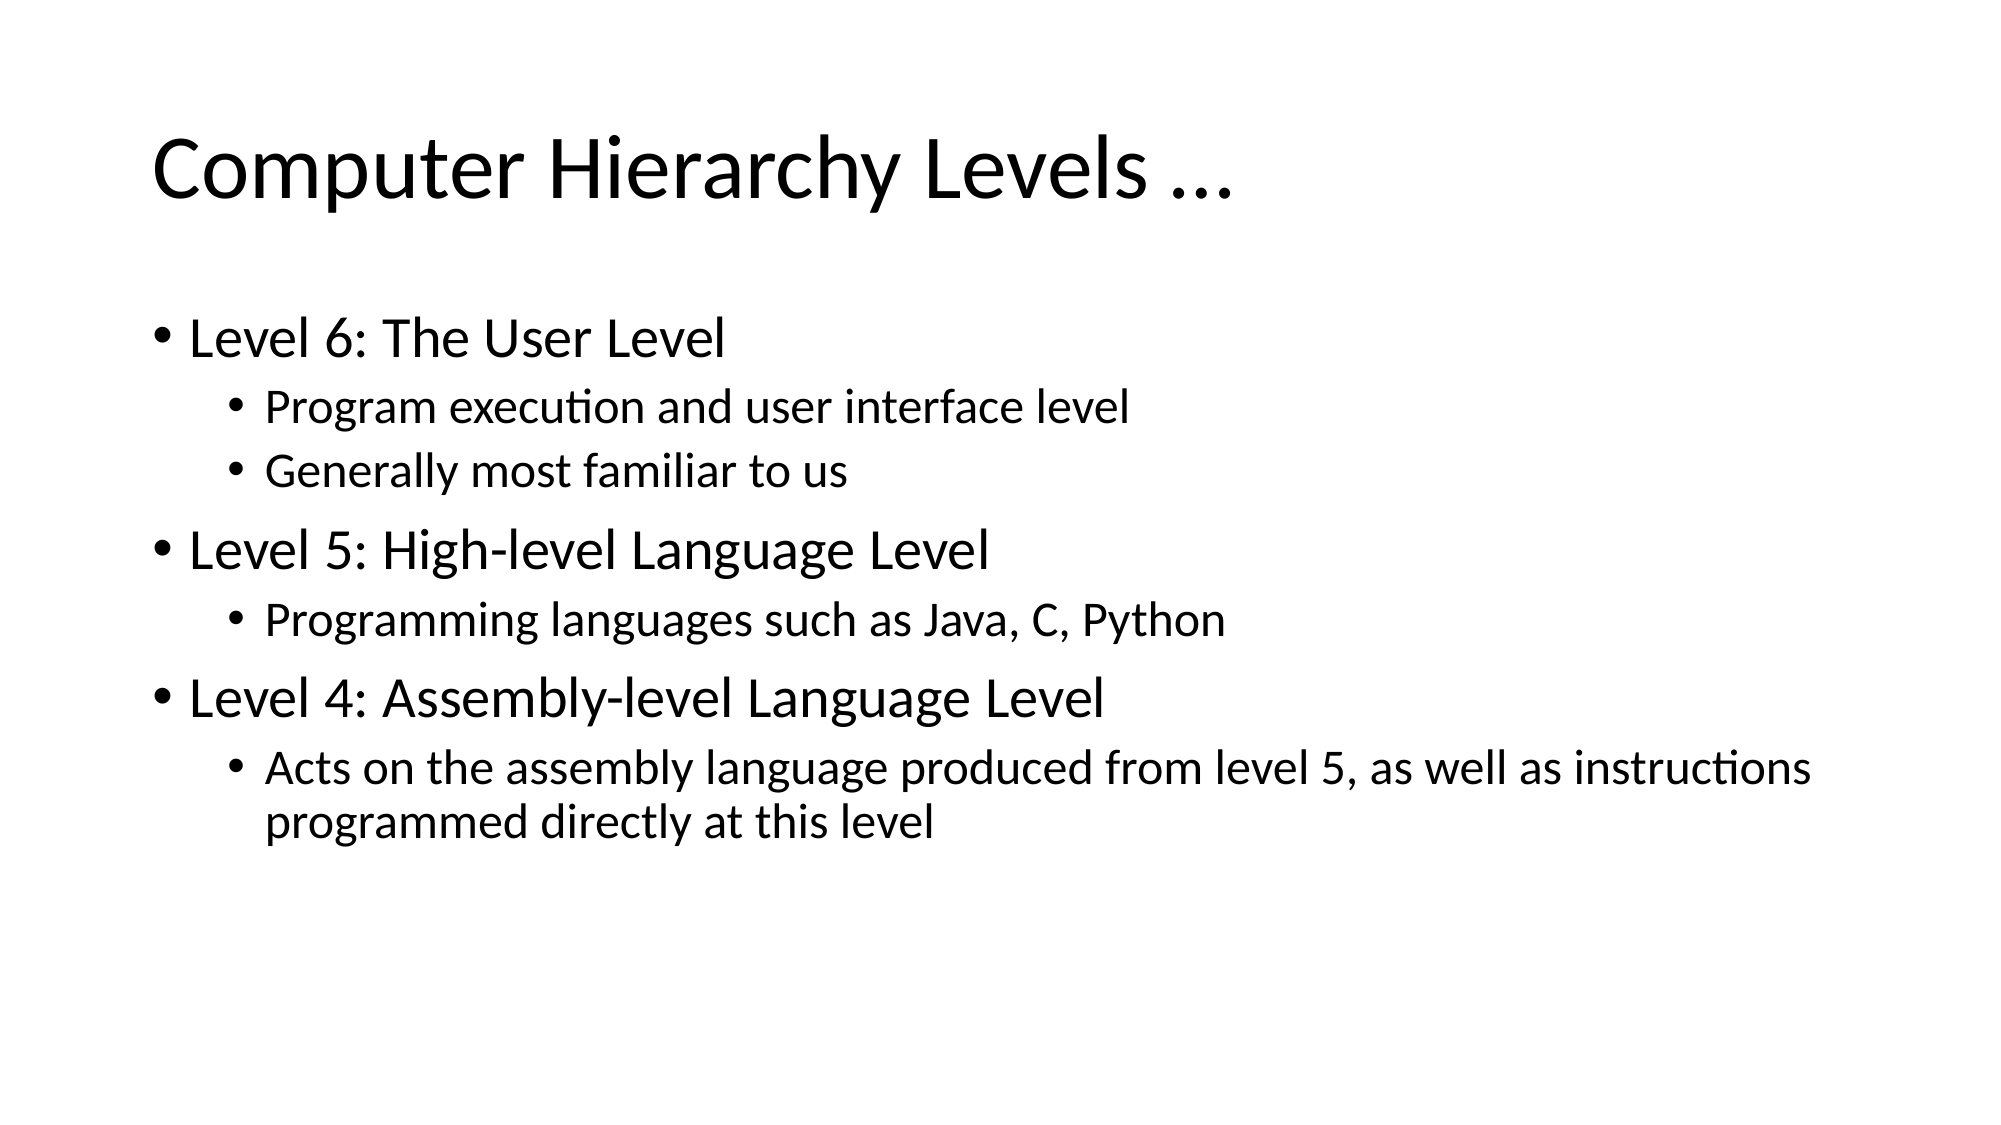

# Computer Hierarchy Levels …
Level 6: The User Level
Program execution and user interface level
Generally most familiar to us
Level 5: High-level Language Level
Programming languages such as Java, C, Python
Level 4: Assembly-level Language Level
Acts on the assembly language produced from level 5, as well as instructions programmed directly at this level